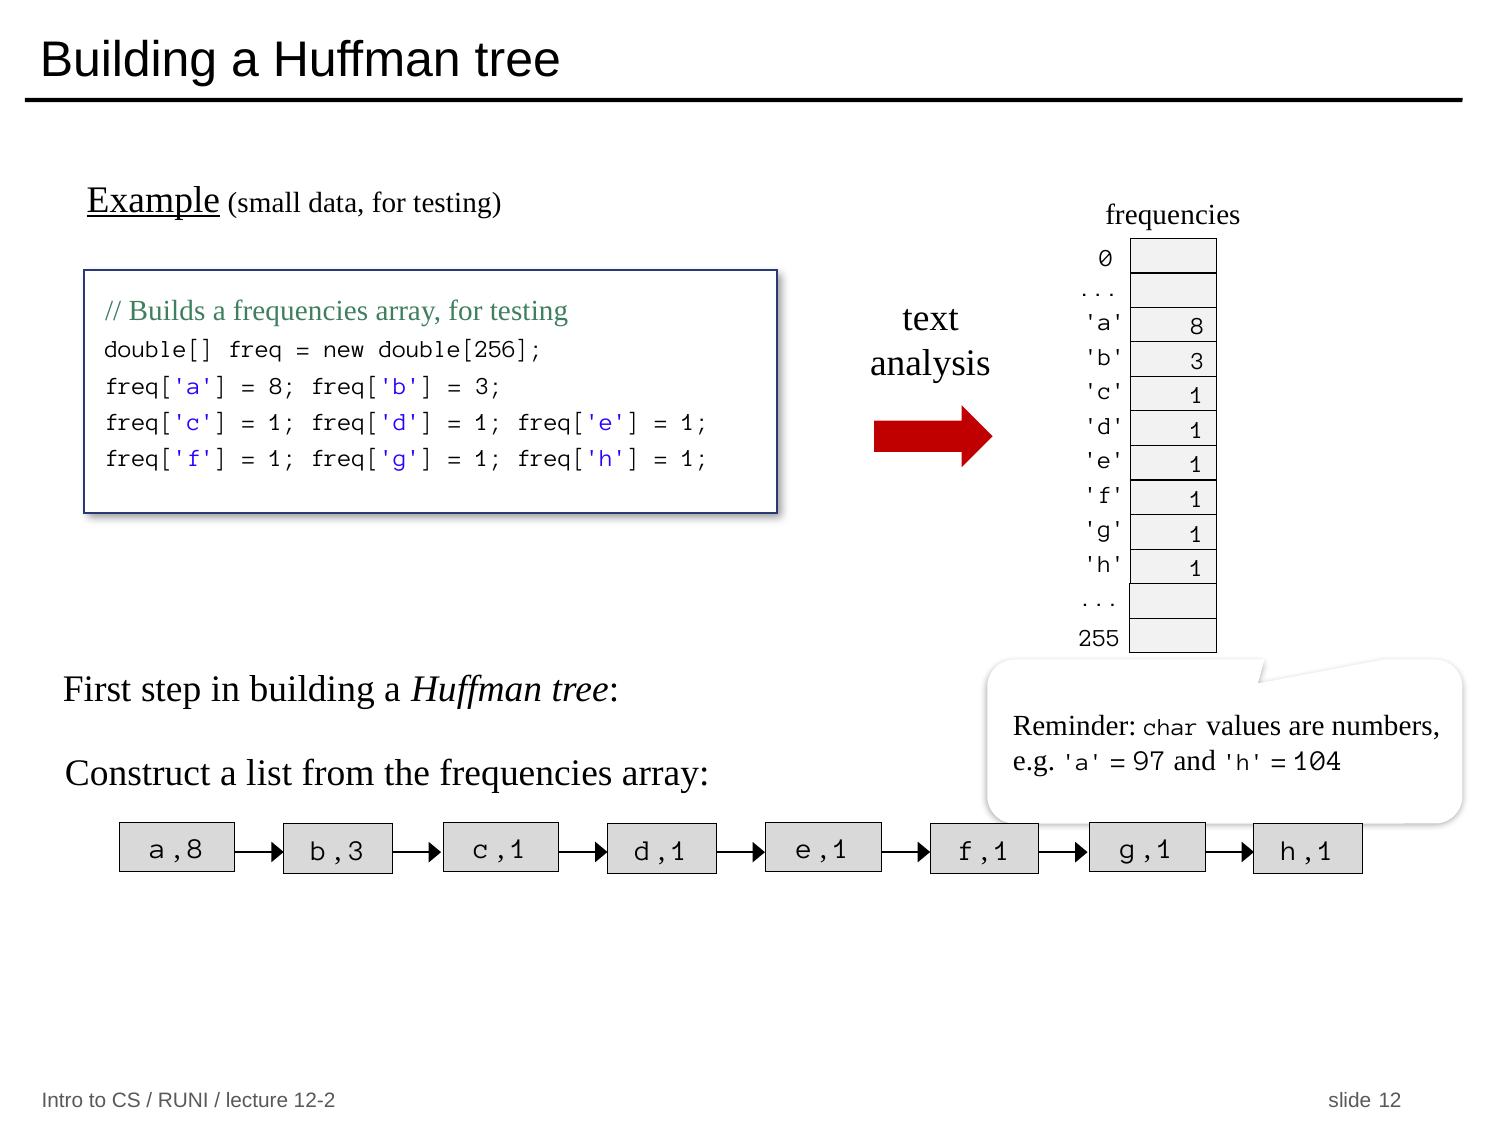

# Building a Huffman tree
Example (small data, for testing)
frequencies
0

...

'a'
8
'b'
3
'c'
1
'd'
1
'e'
1
'f'
1
'g'
1
'h'
1
...

255

// Builds a frequencies array, for testing
double[] freq = new double[256];
freq['a'] = 8; freq['b'] = 3;
freq['c'] = 1; freq['d'] = 1; freq['e'] = 1;
freq['f'] = 1; freq['g'] = 1; freq['h'] = 1;
text
analysis

First step in building a Huffman tree:
Reminder: char values are numbers, e.g. 'a' = 97 and 'h' = 104
Construct a list from the frequencies array:
a , 8
c , 1
e , 1
g , 1
b , 3
d , 1
f , 1
h , 1